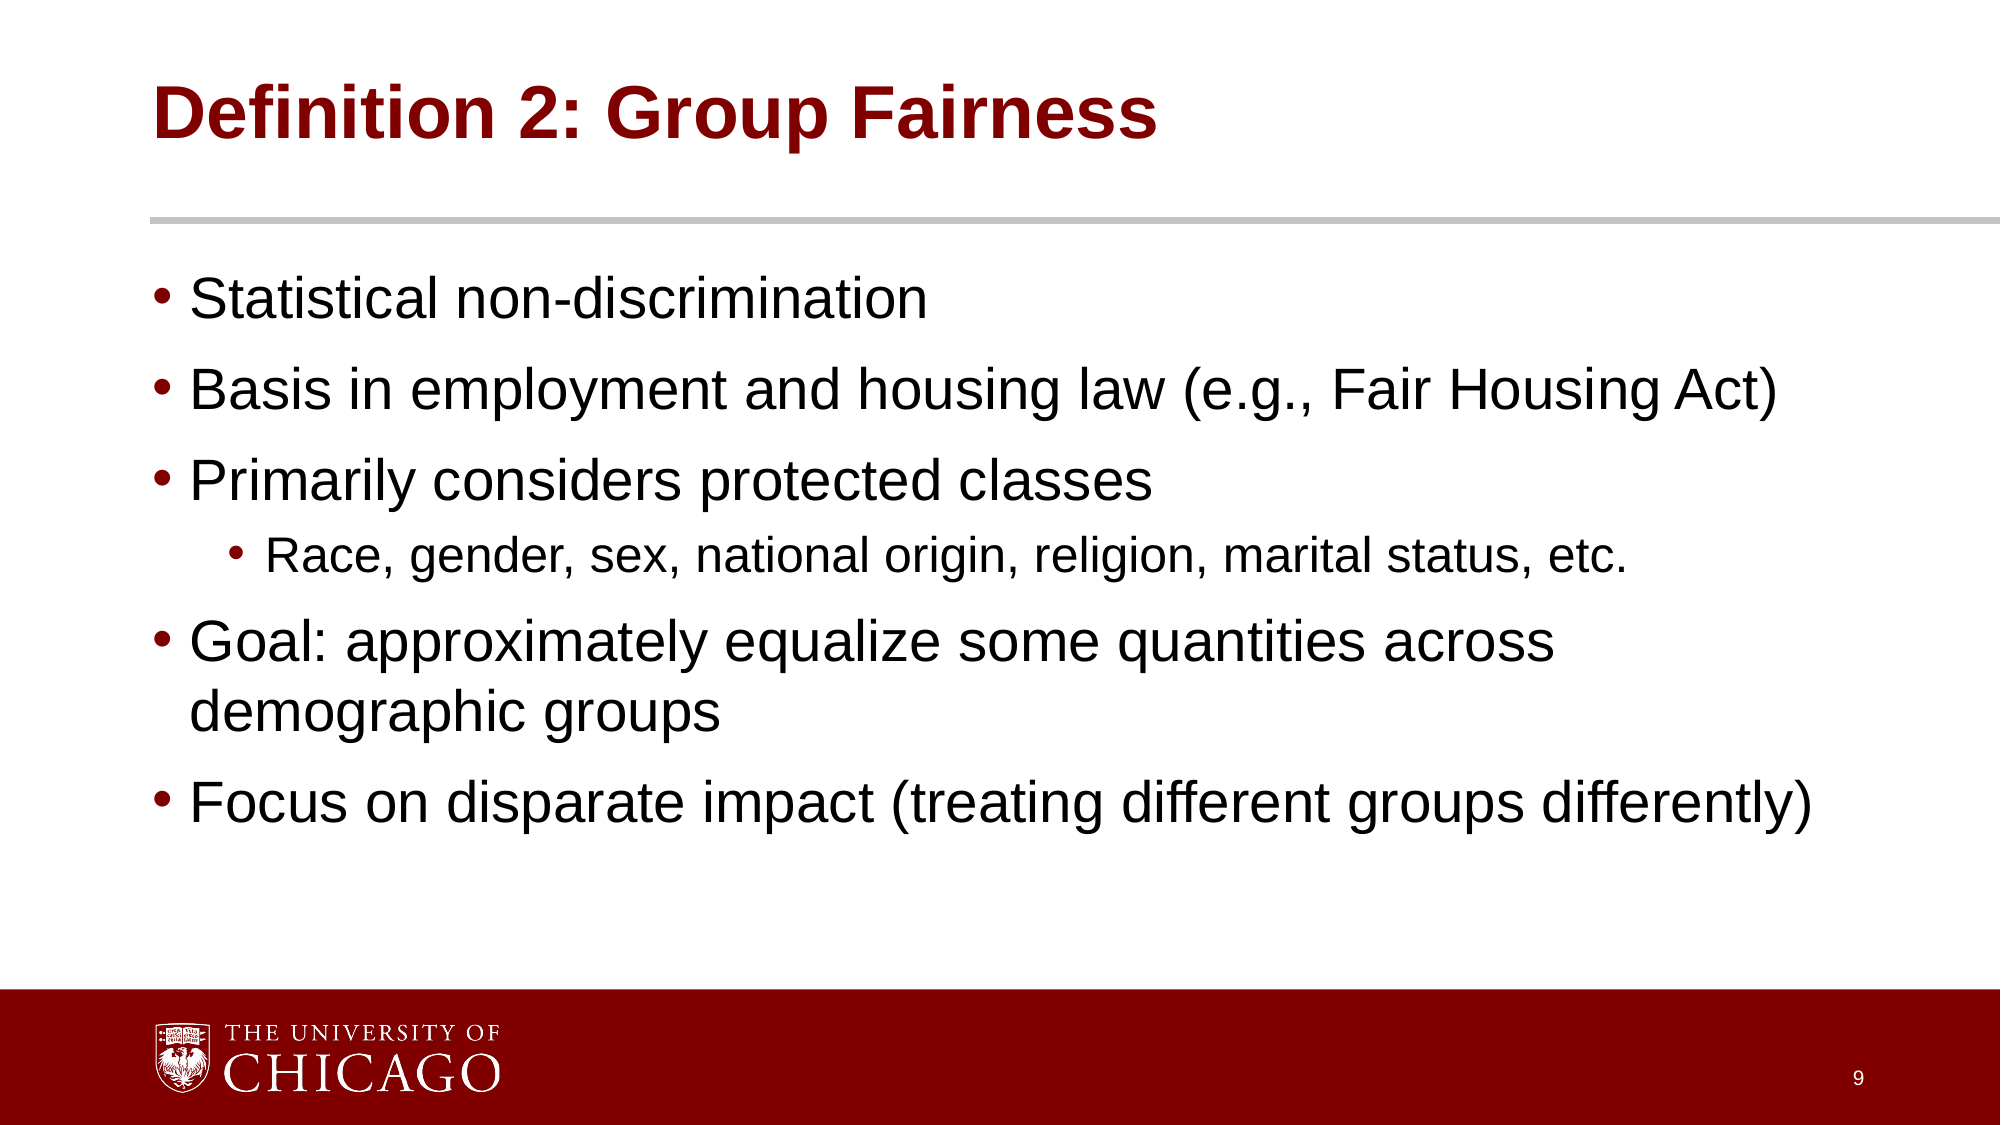

# Definition 2: Group Fairness
Statistical non-discrimination
Basis in employment and housing law (e.g., Fair Housing Act)
Primarily considers protected classes
Race, gender, sex, national origin, religion, marital status, etc.
Goal: approximately equalize some quantities across demographic groups
Focus on disparate impact (treating different groups differently)

9